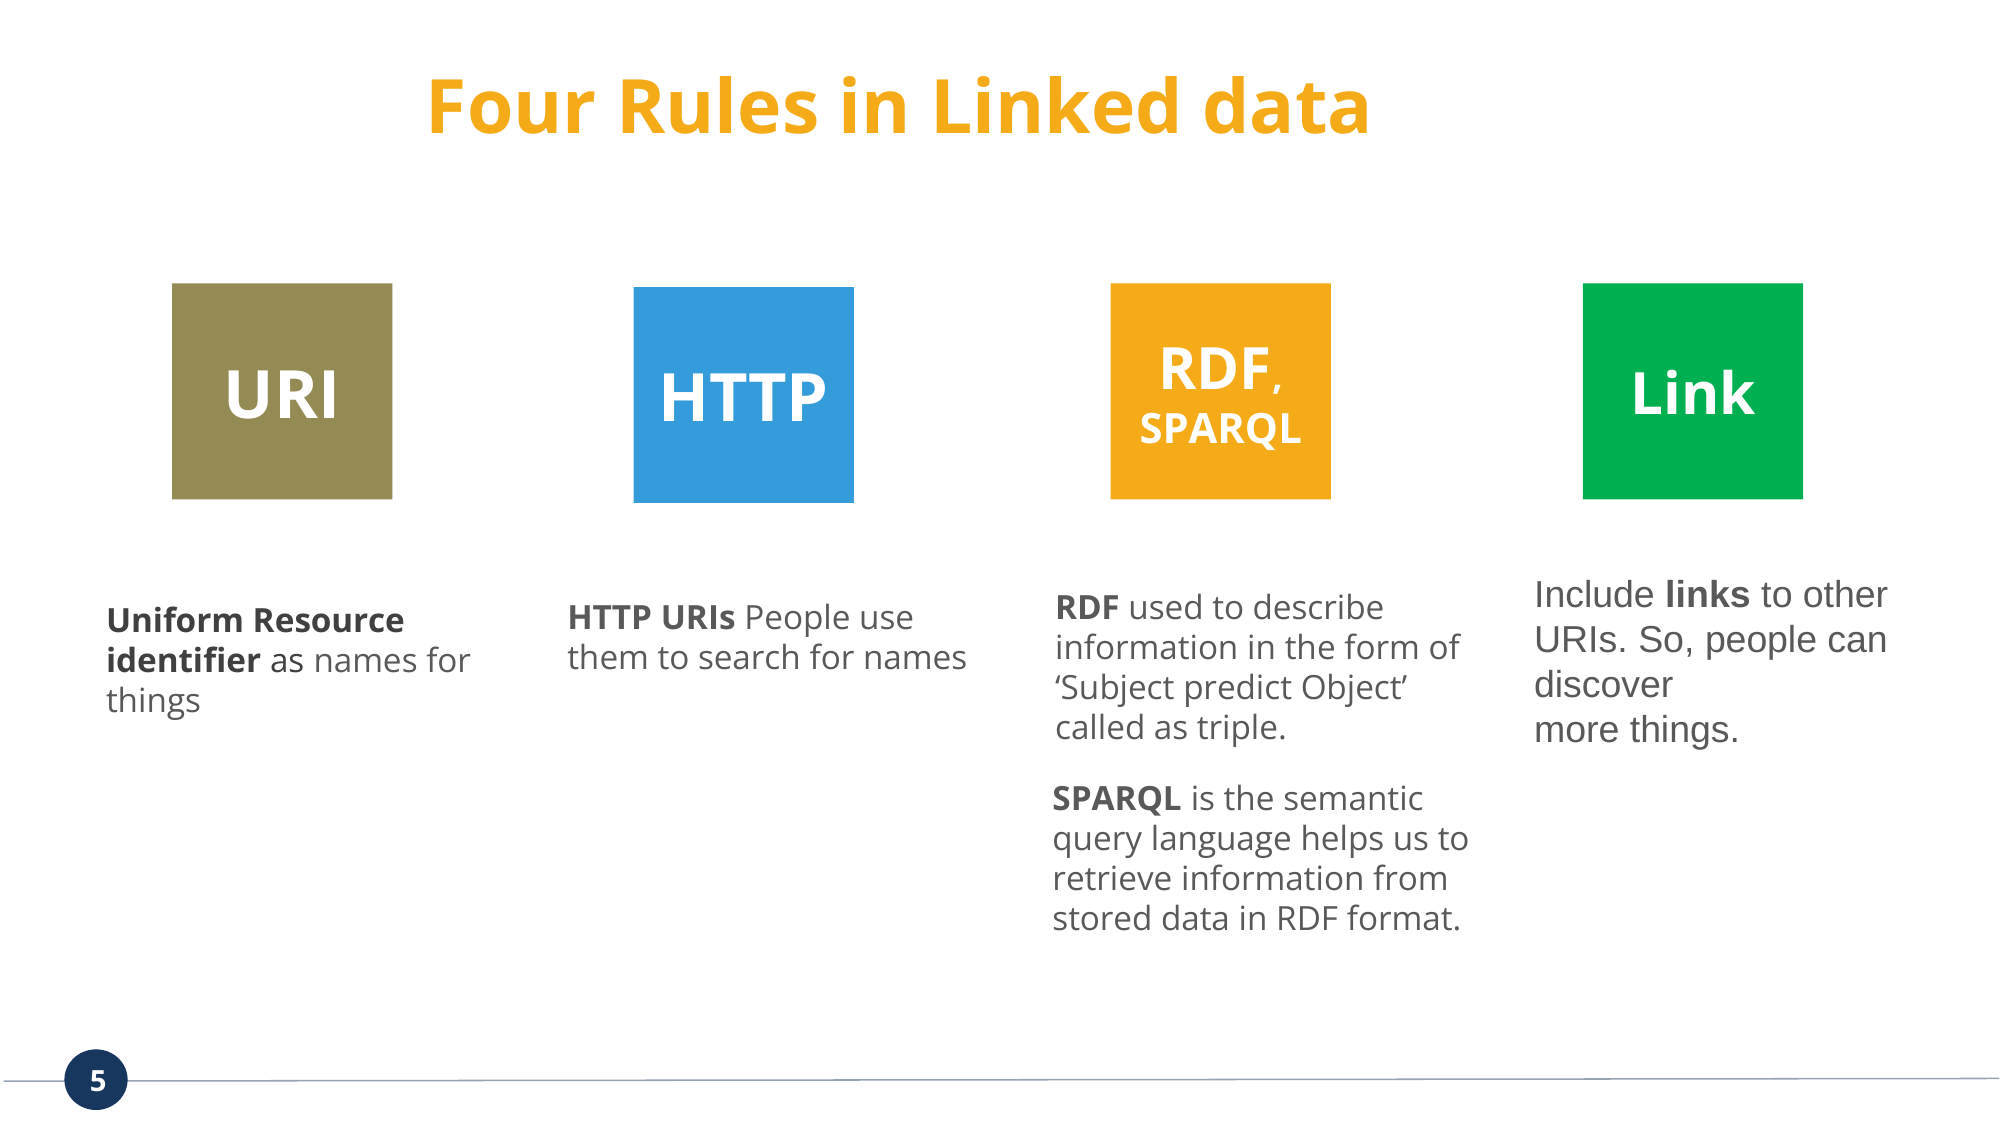

Four Rules in Linked data
URI
RDF, SPARQL
Link
HTTP
Include links to other URIs. So, people can discover
more things.
RDF used to describe information in the form of ‘Subject predict Object’ called as triple.
HTTP URIs People use them to search for names
Uniform Resource identifier as names for things
SPARQL is the semantic query language helps us to retrieve information from stored data in RDF format.
5